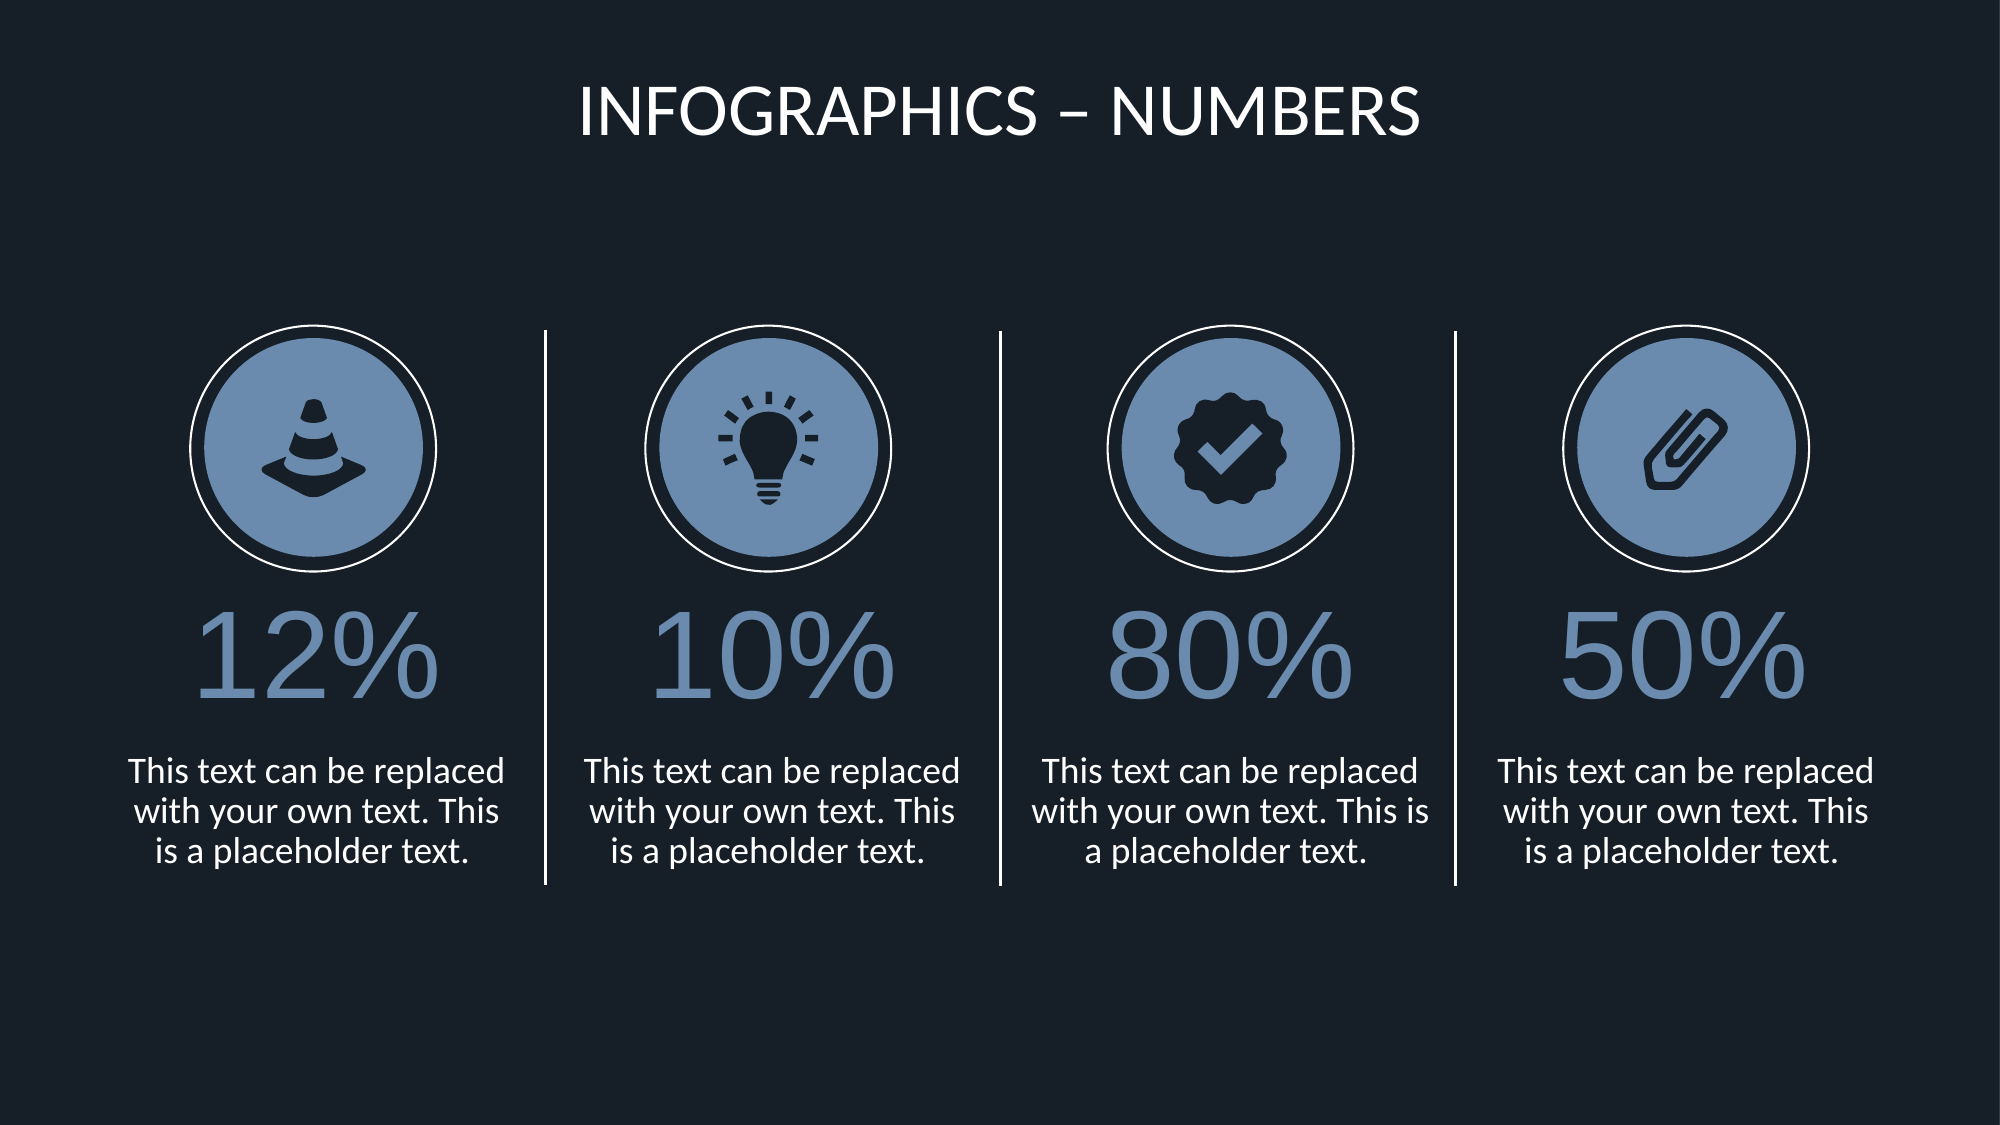

# Infographics – Numbers

12%
10%
80%
50%
This text can be replaced with your own text. This is a placeholder text.
This text can be replaced with your own text. This is a placeholder text.
This text can be replaced with your own text. This is a placeholder text.
This text can be replaced with your own text. This is a placeholder text.